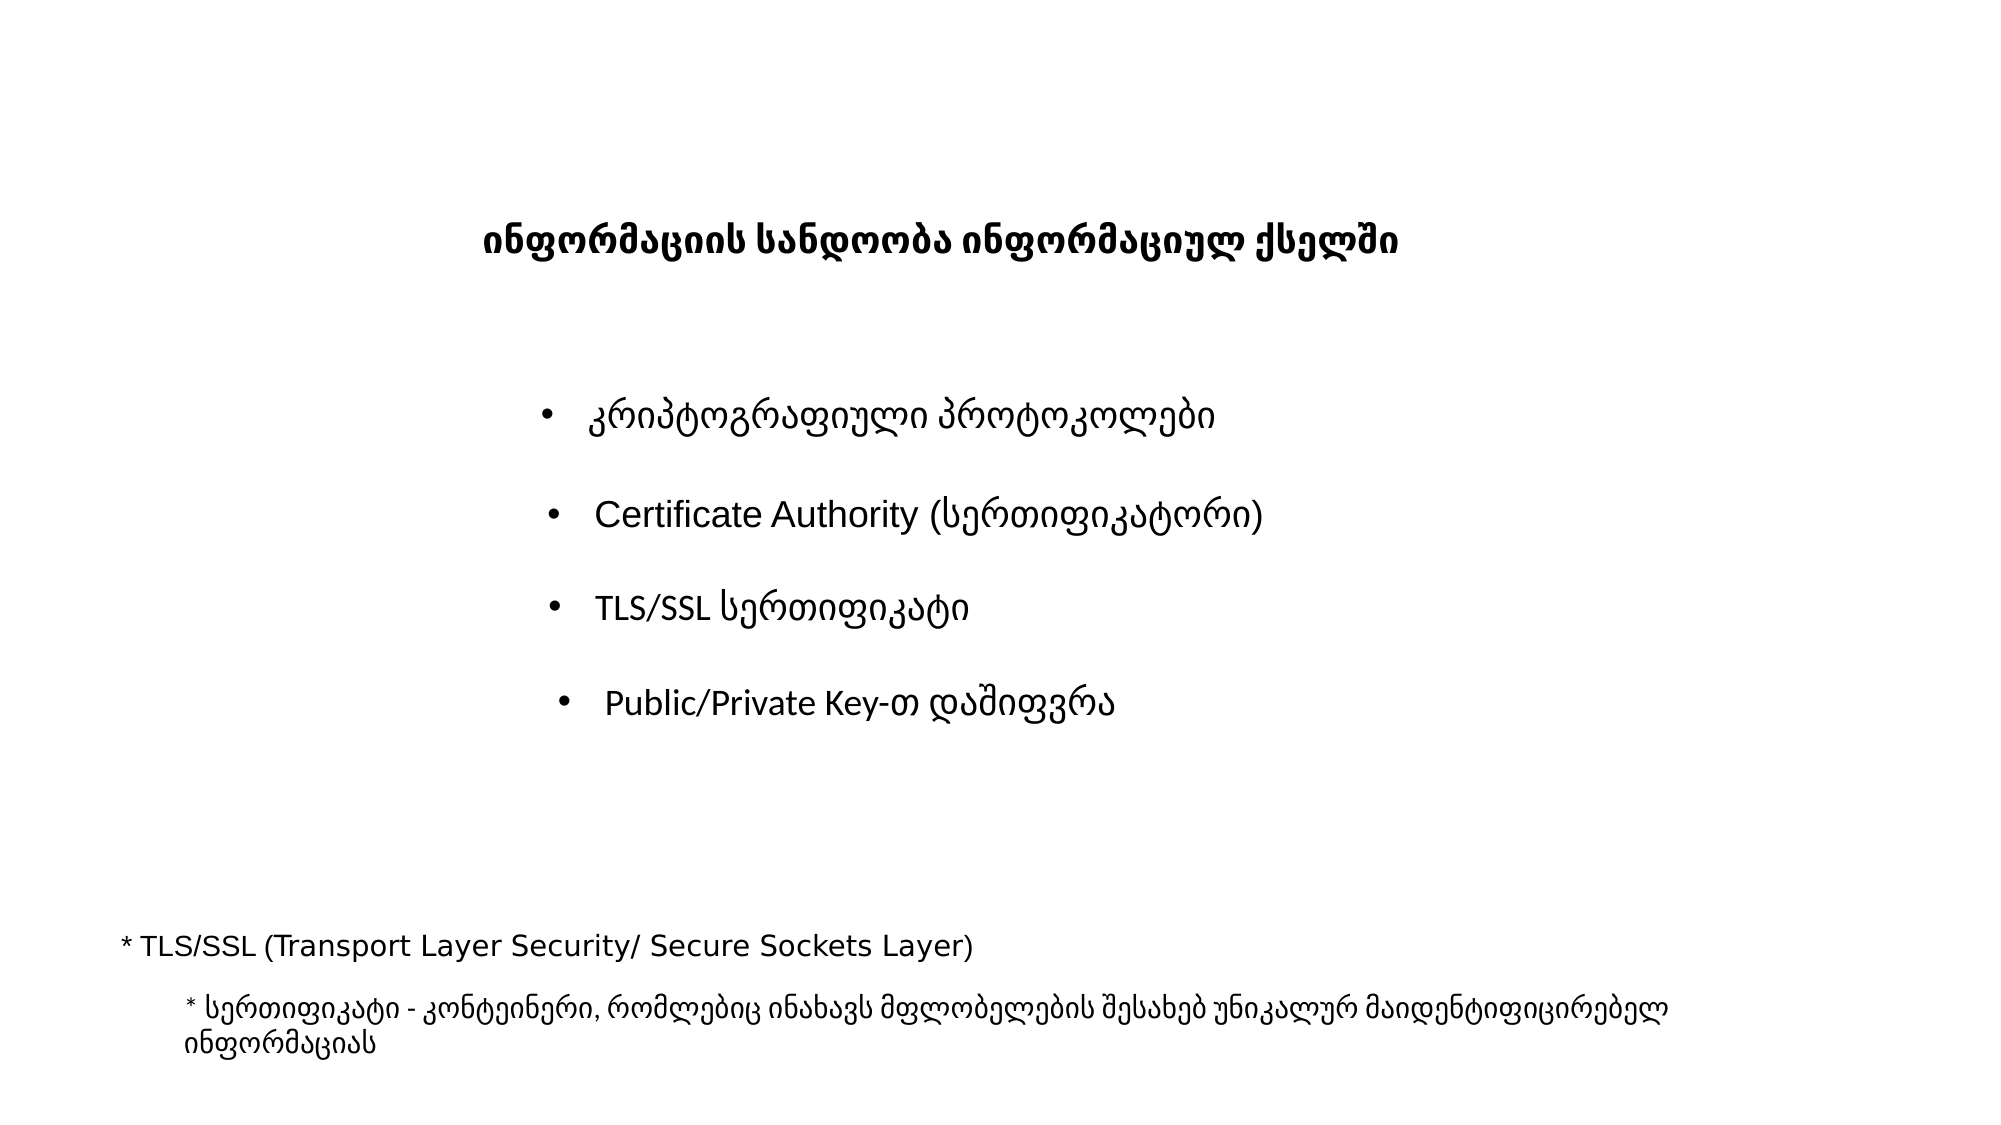

ინფორმაციის სანდოობა ინფორმაციულ ქსელში
კრიპტოგრაფიული პროტოკოლები
Certificate Authority (სერთიფიკატორი)
TLS/SSL სერთიფიკატი
Public/Private Key-თ დაშიფვრა
* TLS/SSL (Transport Layer Security/ Secure Sockets Layer)
* სერთიფიკატი - კონტეინერი, რომლებიც ინახავს მფლობელების შესახებ უნიკალურ მაიდენტიფიცირებელ ინფორმაციას